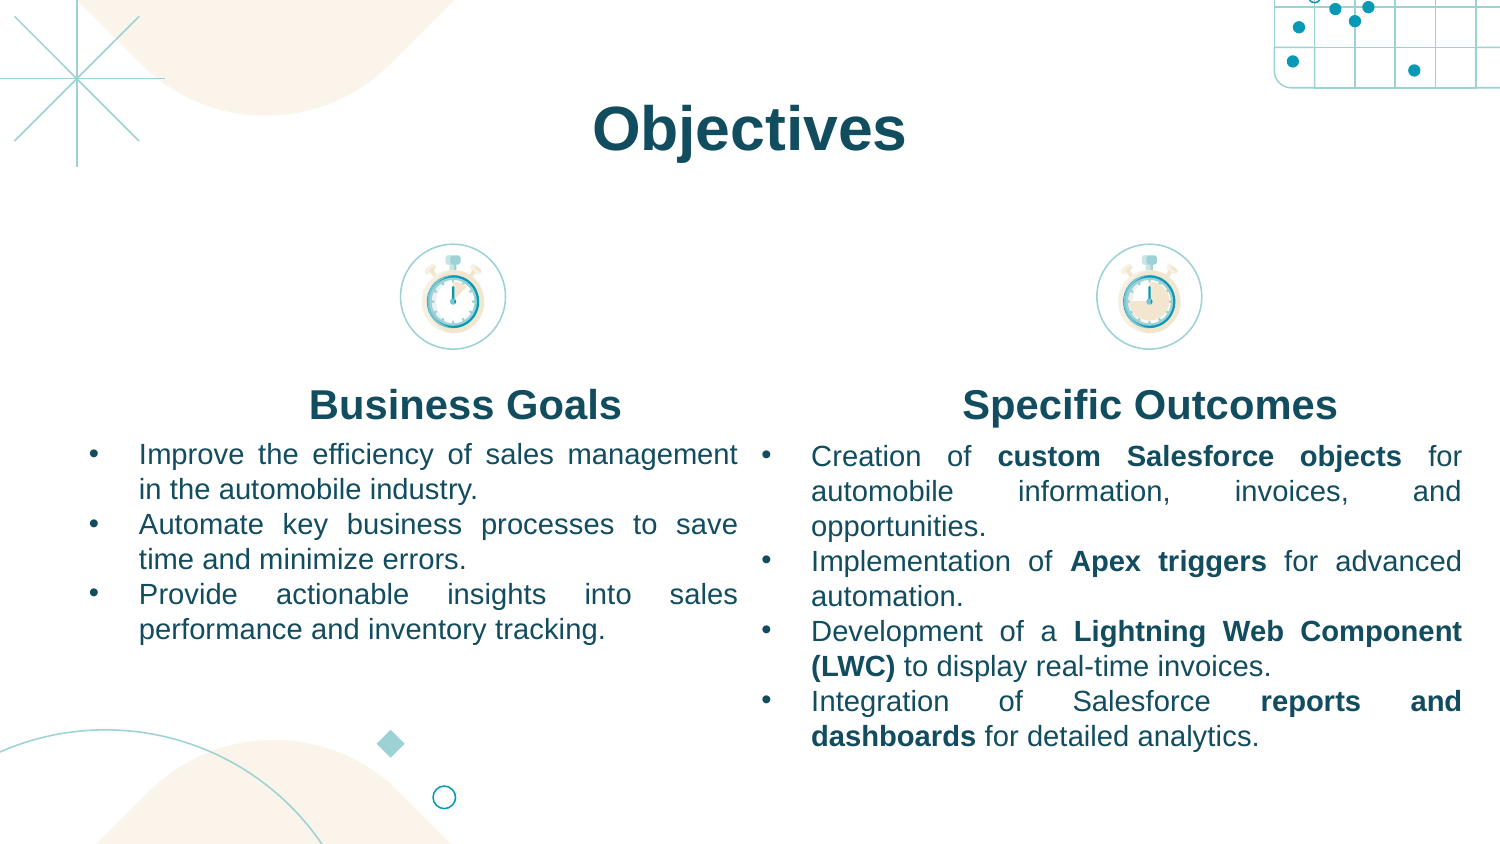

# Objectives

Business Goals
Specific Outcomes

Improve the efficiency of sales management in the automobile industry.
Automate key business processes to save time and minimize errors.
Provide actionable insights into sales performance and inventory tracking.
Creation of custom Salesforce objects for automobile information, invoices, and opportunities.
Implementation of Apex triggers for advanced automation.
Development of a Lightning Web Component (LWC) to display real-time invoices.
Integration of Salesforce reports and dashboards for detailed analytics.